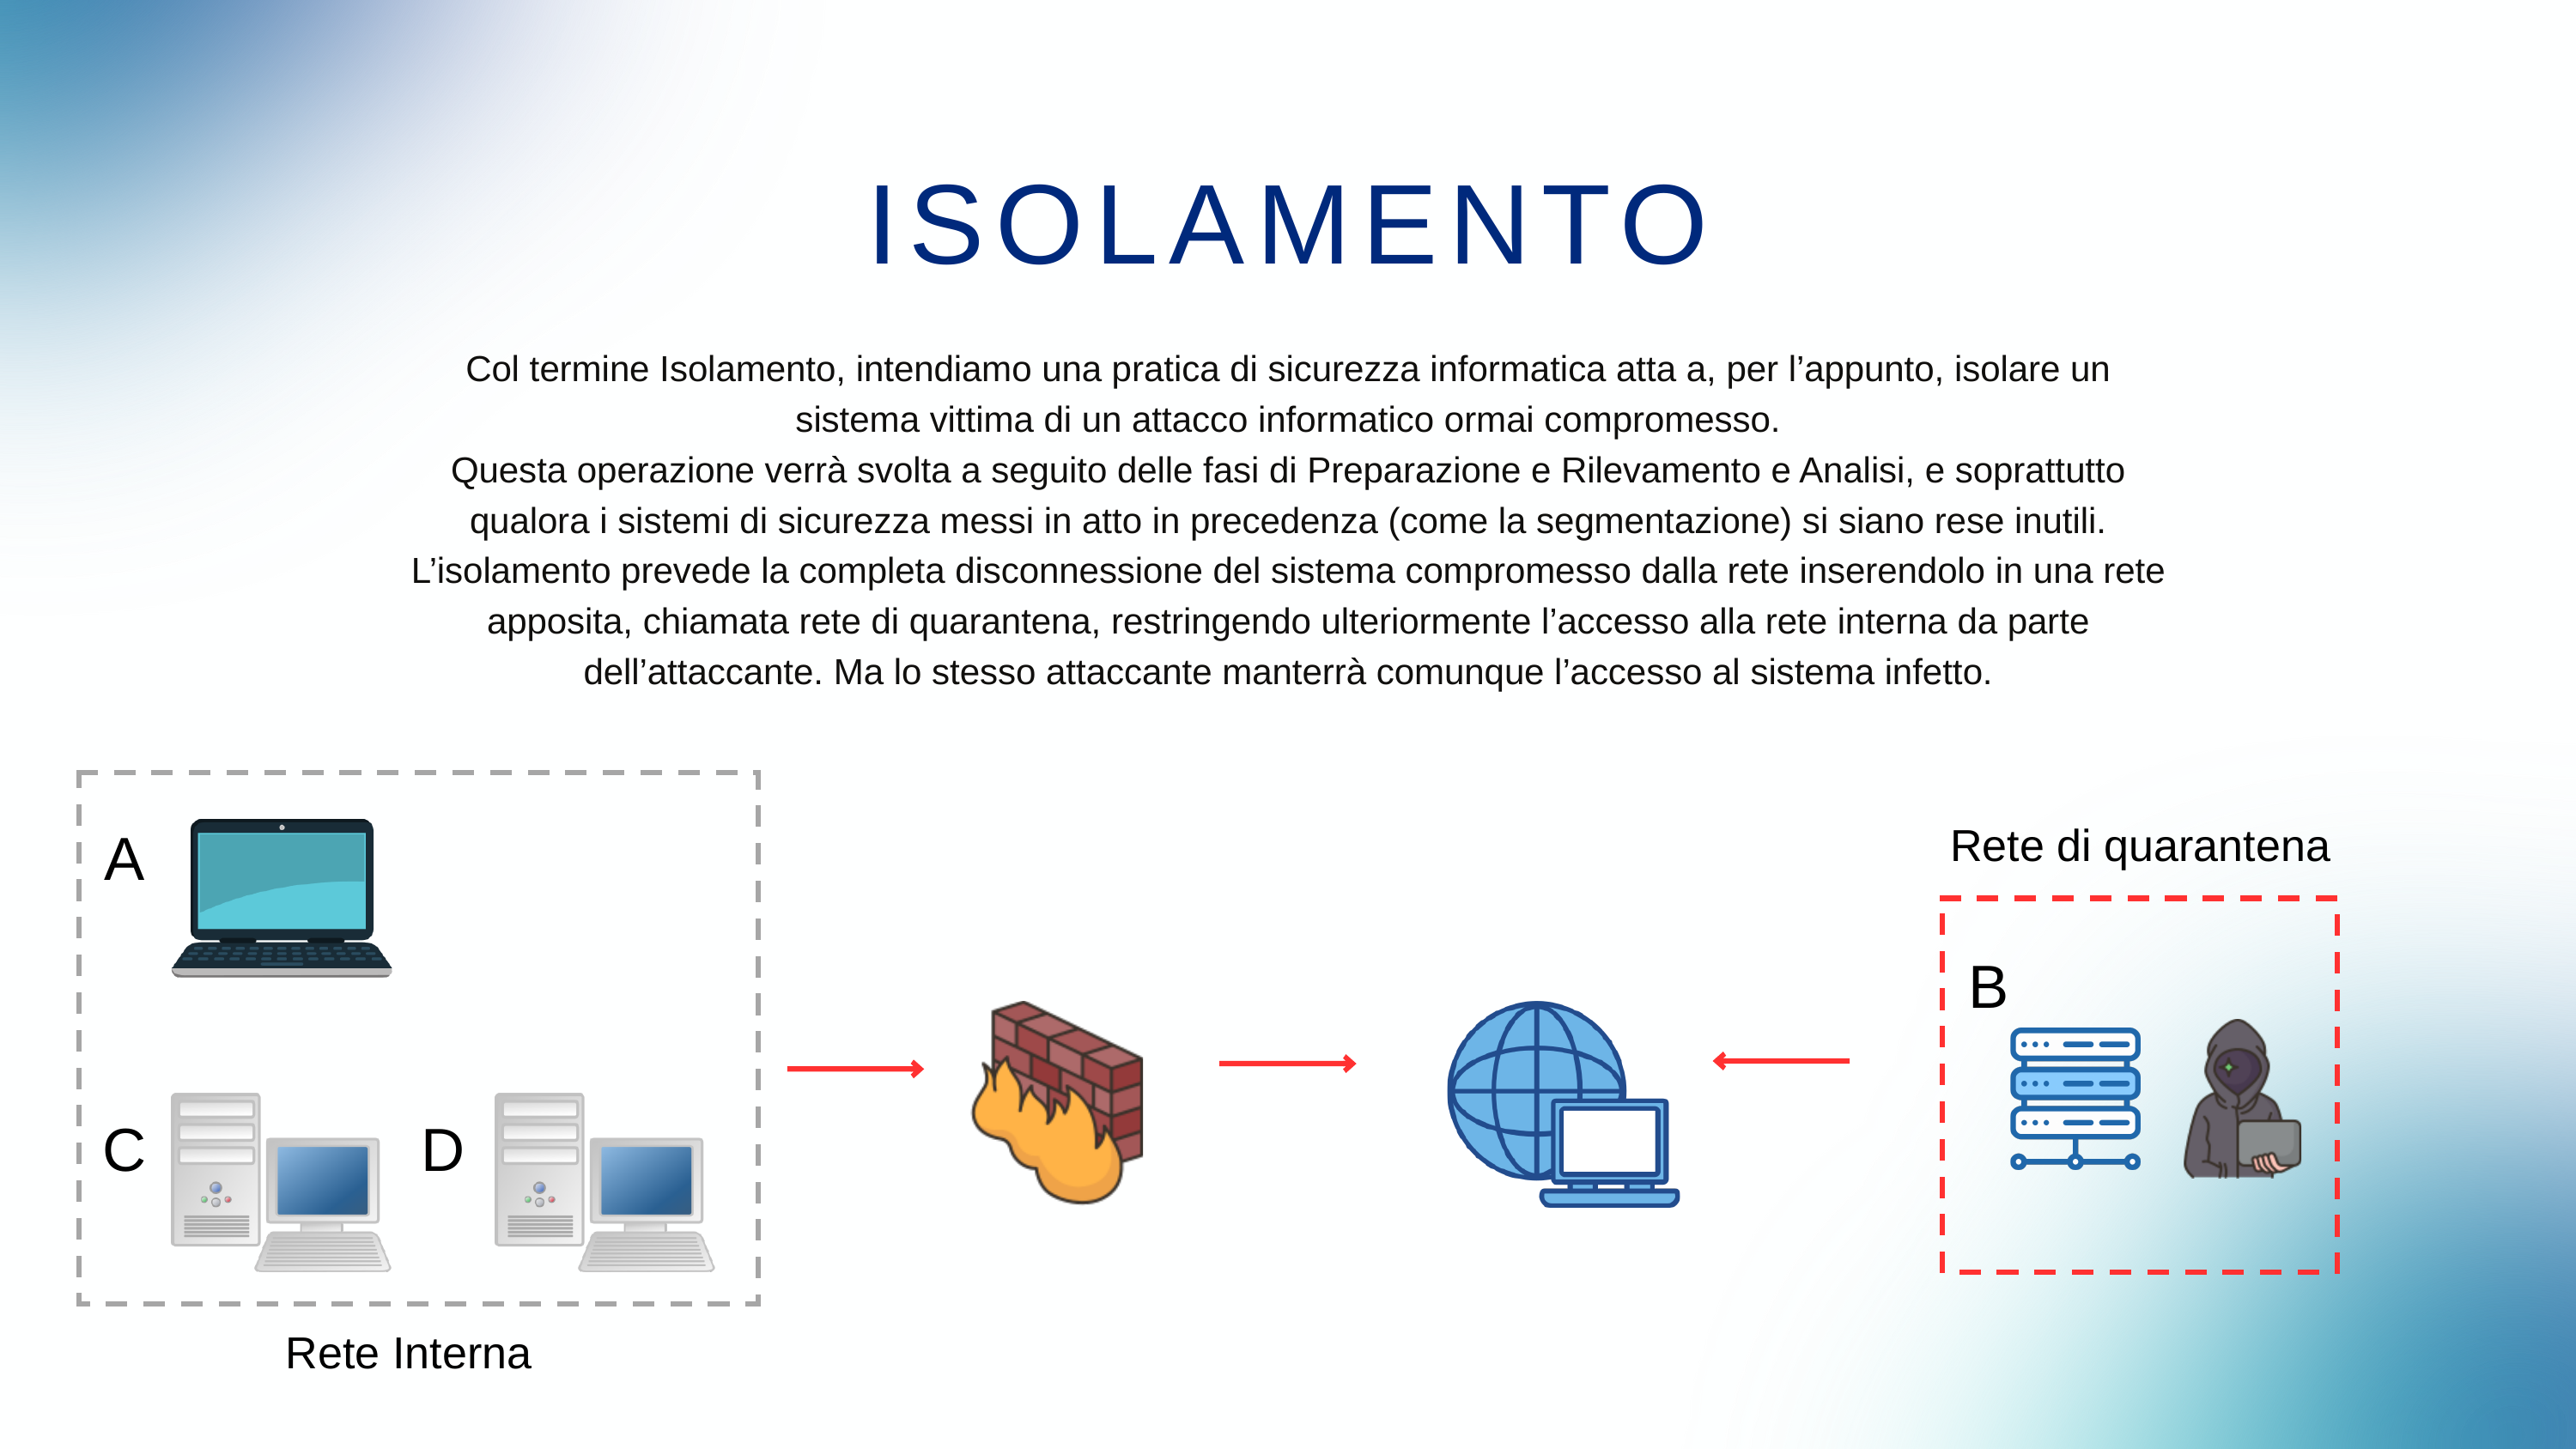

ISOLAMENTO
Col termine Isolamento, intendiamo una pratica di sicurezza informatica atta a, per l’appunto, isolare un sistema vittima di un attacco informatico ormai compromesso.
Questa operazione verrà svolta a seguito delle fasi di Preparazione e Rilevamento e Analisi, e soprattutto qualora i sistemi di sicurezza messi in atto in precedenza (come la segmentazione) si siano rese inutili.
L’isolamento prevede la completa disconnessione del sistema compromesso dalla rete inserendolo in una rete apposita, chiamata rete di quarantena, restringendo ulteriormente l’accesso alla rete interna da parte dell’attaccante. Ma lo stesso attaccante manterrà comunque l’accesso al sistema infetto.

A
Rete di quarantena

B

C
D
Rete Interna